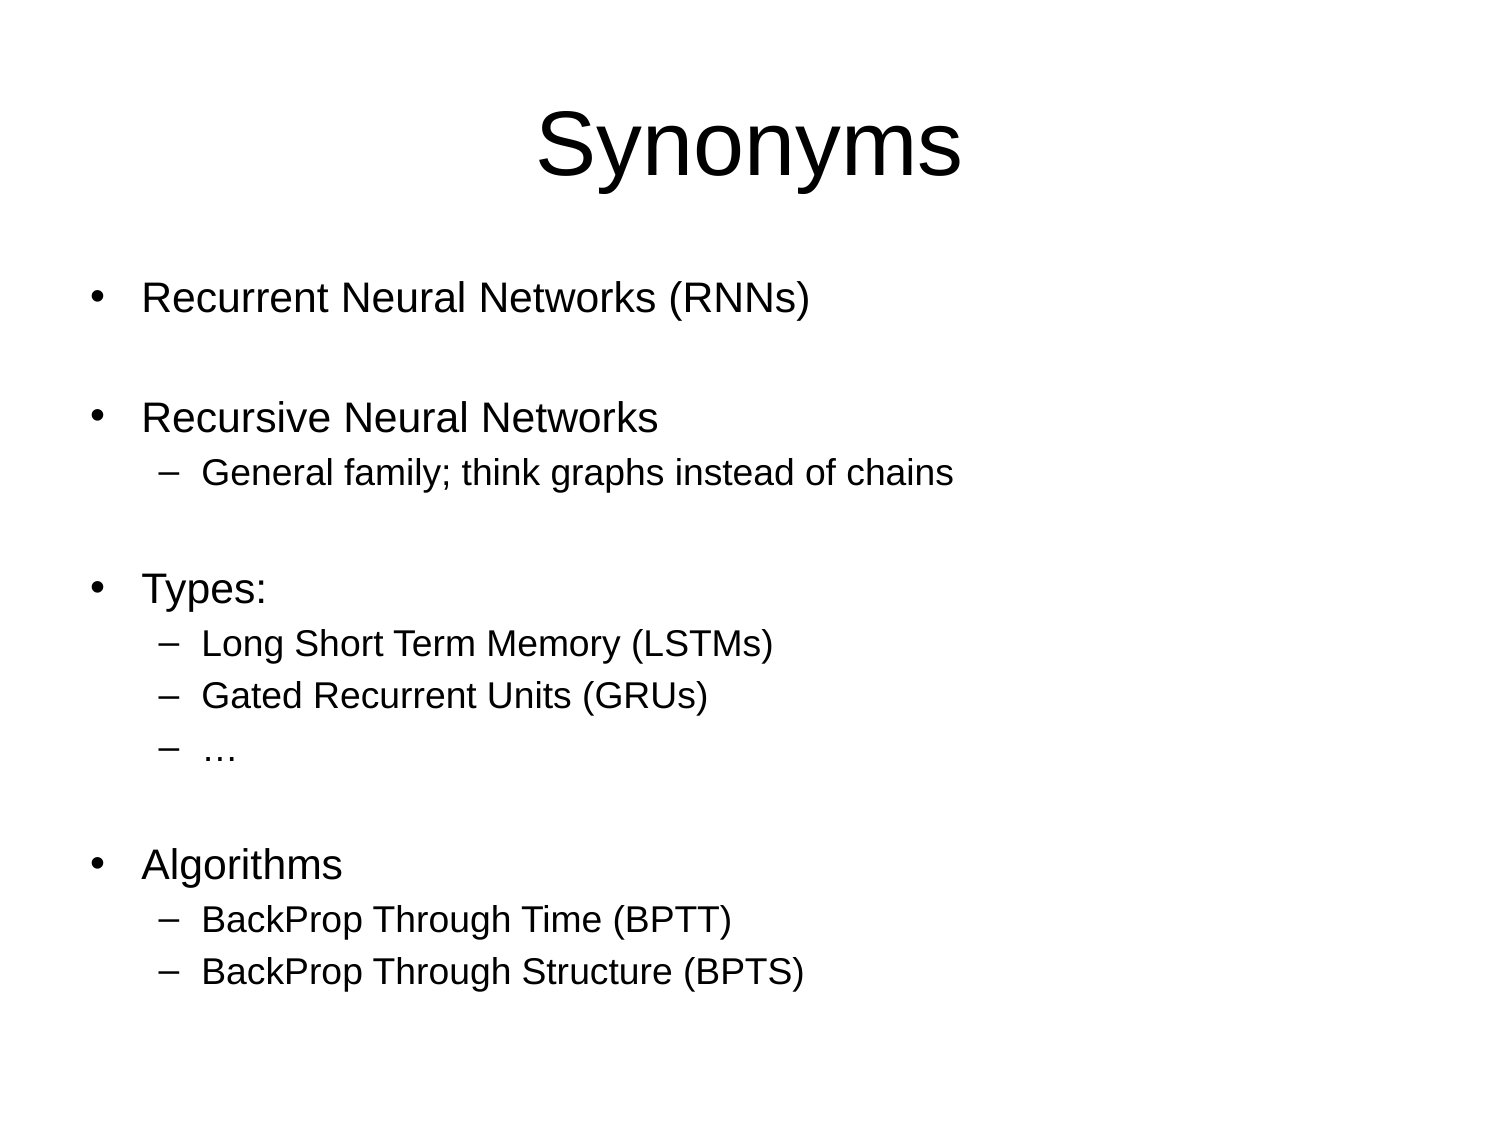

# Synonyms
Recurrent Neural Networks (RNNs)

Recursive Neural Networks
General family; think graphs instead of chains

Types:
Long Short Term Memory (LSTMs)
Gated Recurrent Units (GRUs)
…

Algorithms
BackProp Through Time (BPTT)
BackProp Through Structure (BPTS)